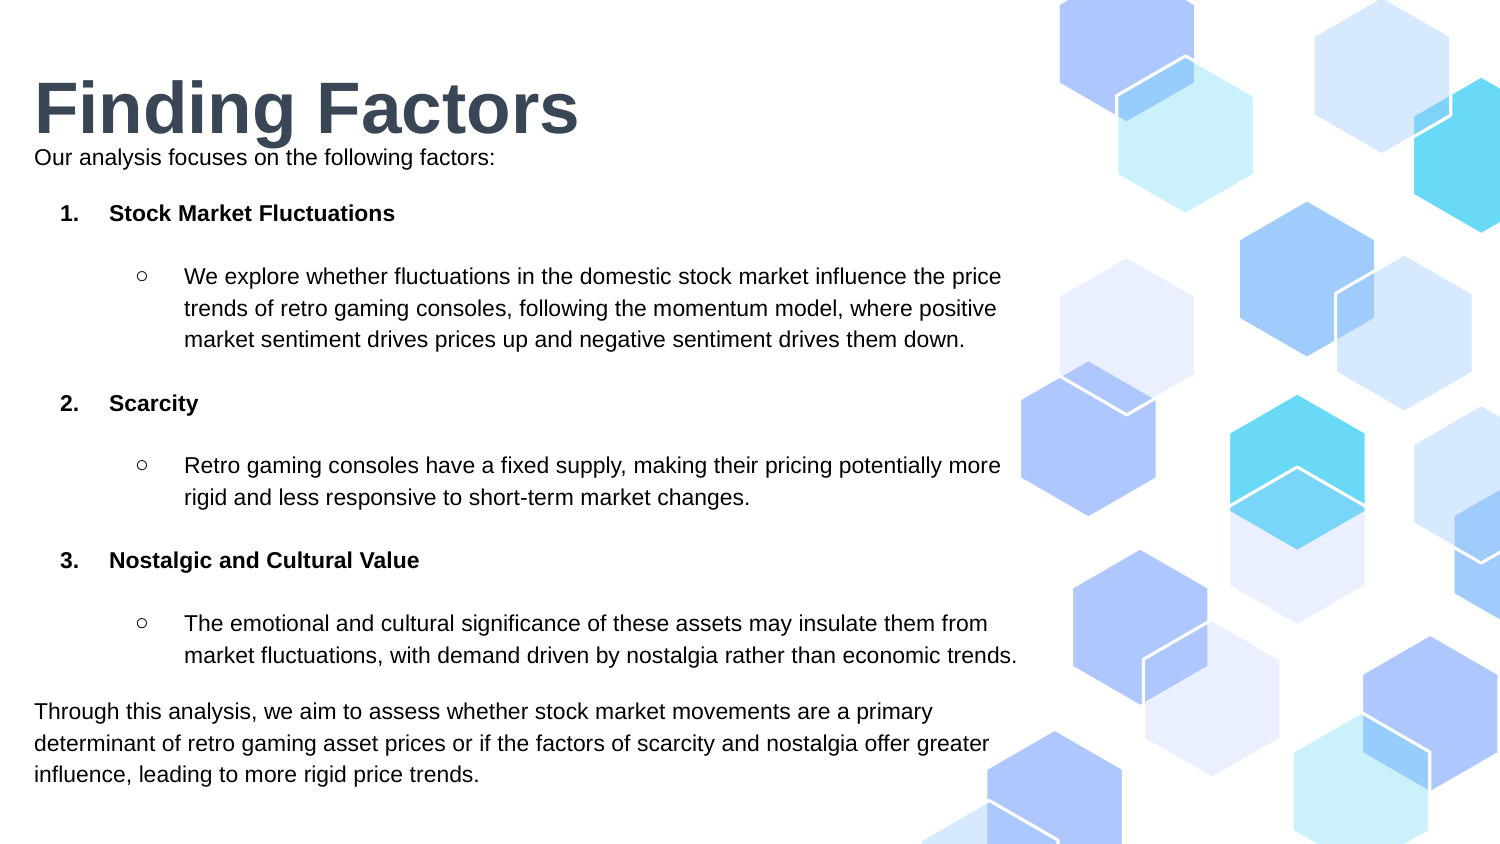

# Finding Factors
Our analysis focuses on the following factors:
Stock Market Fluctuations
We explore whether fluctuations in the domestic stock market influence the price trends of retro gaming consoles, following the momentum model, where positive market sentiment drives prices up and negative sentiment drives them down.
Scarcity
Retro gaming consoles have a fixed supply, making their pricing potentially more rigid and less responsive to short-term market changes.
Nostalgic and Cultural Value
The emotional and cultural significance of these assets may insulate them from market fluctuations, with demand driven by nostalgia rather than economic trends.
Through this analysis, we aim to assess whether stock market movements are a primary determinant of retro gaming asset prices or if the factors of scarcity and nostalgia offer greater influence, leading to more rigid price trends.